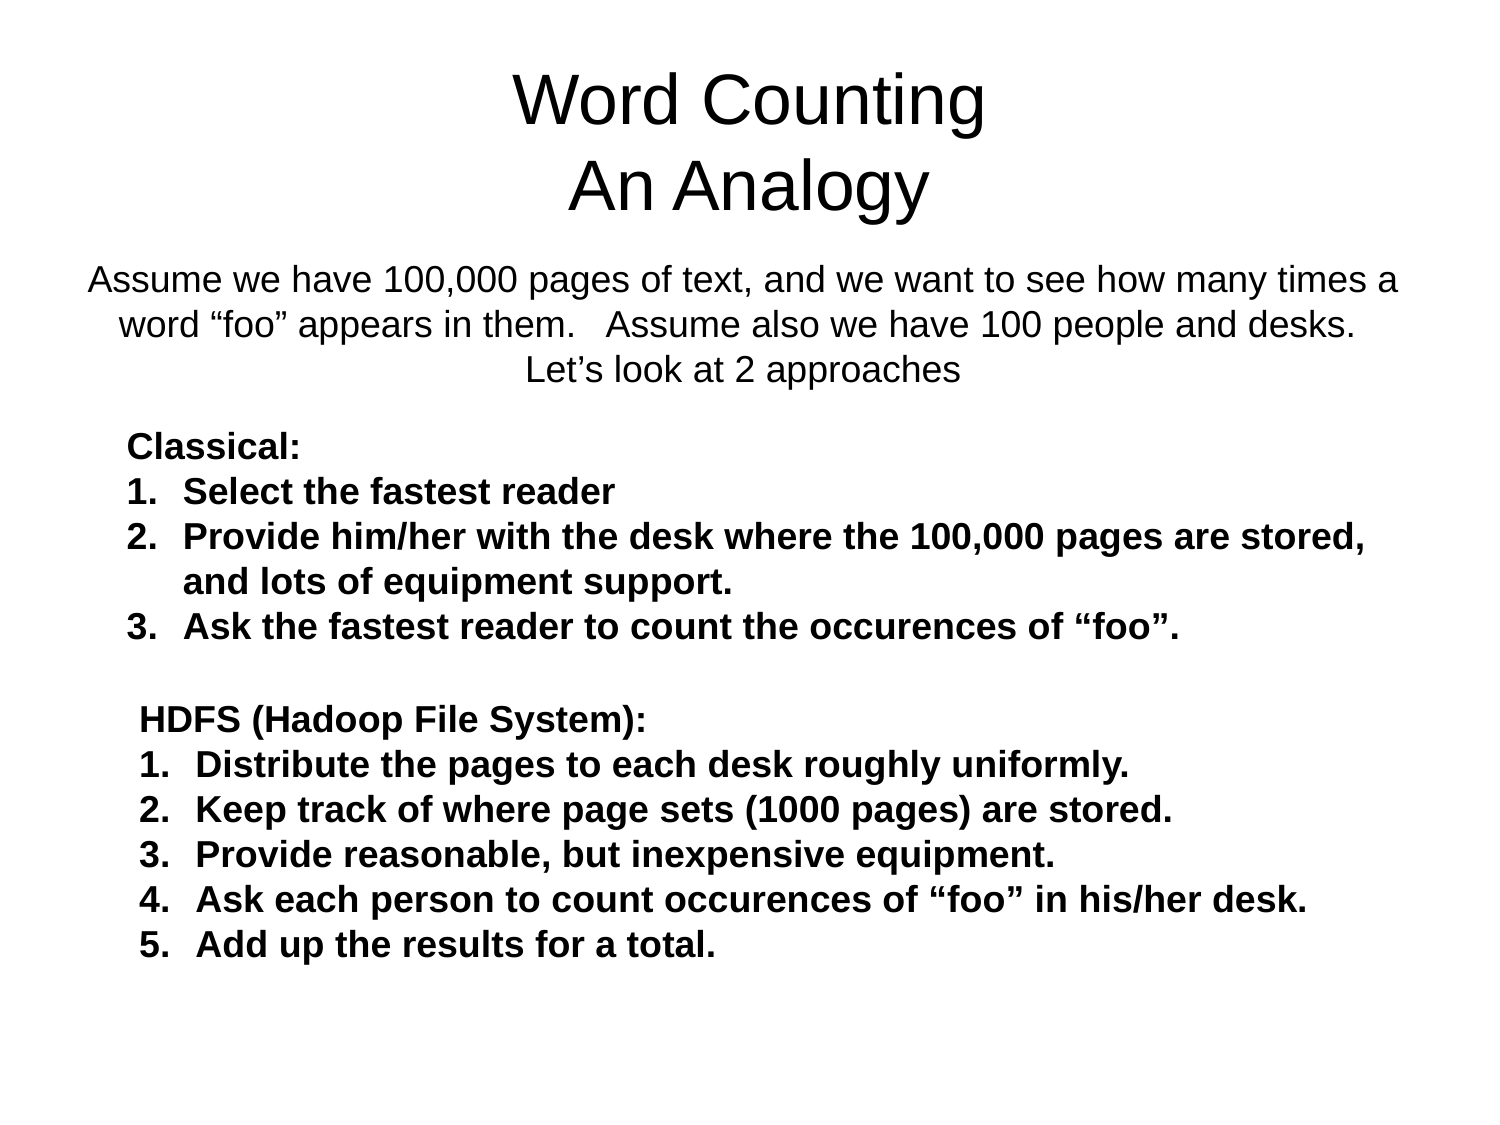

# Word Counting An Analogy
Assume we have 100,000 pages of text, and we want to see how many times a word “foo” appears in them.   Assume also we have 100 people and desks.
Let’s look at 2 approaches
Classical:
Select the fastest reader
Provide him/her with the desk where the 100,000 pages are stored, and lots of equipment support.
Ask the fastest reader to count the occurences of “foo”.

HDFS (Hadoop File System):
Distribute the pages to each desk roughly uniformly.
Keep track of where page sets (1000 pages) are stored.
Provide reasonable, but inexpensive equipment.
Ask each person to count occurences of “foo” in his/her desk.
Add up the results for a total.